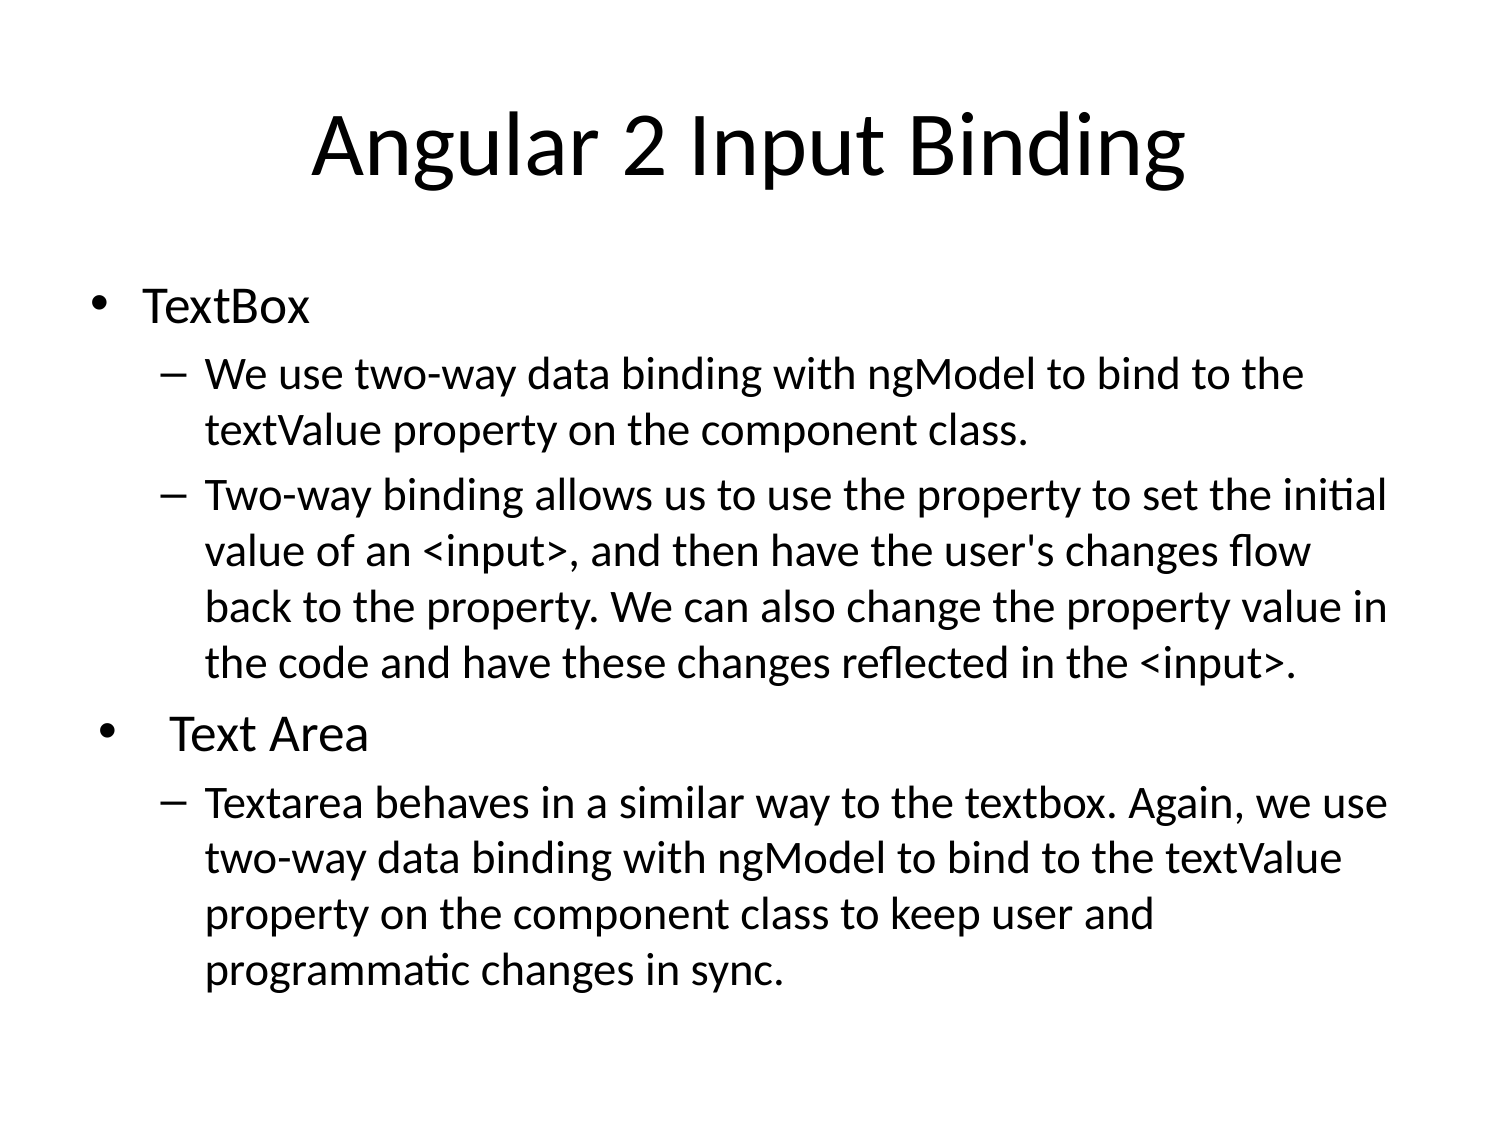

# Angular 2 Input Binding
TextBox
We use two-way data binding with ngModel to bind to the textValue property on the component class.
Two-way binding allows us to use the property to set the initial value of an <input>, and then have the user's changes flow back to the property. We can also change the property value in the code and have these changes reflected in the <input>.
Text Area
Textarea behaves in a similar way to the textbox. Again, we use two-way data binding with ngModel to bind to the textValue property on the component class to keep user and programmatic changes in sync.